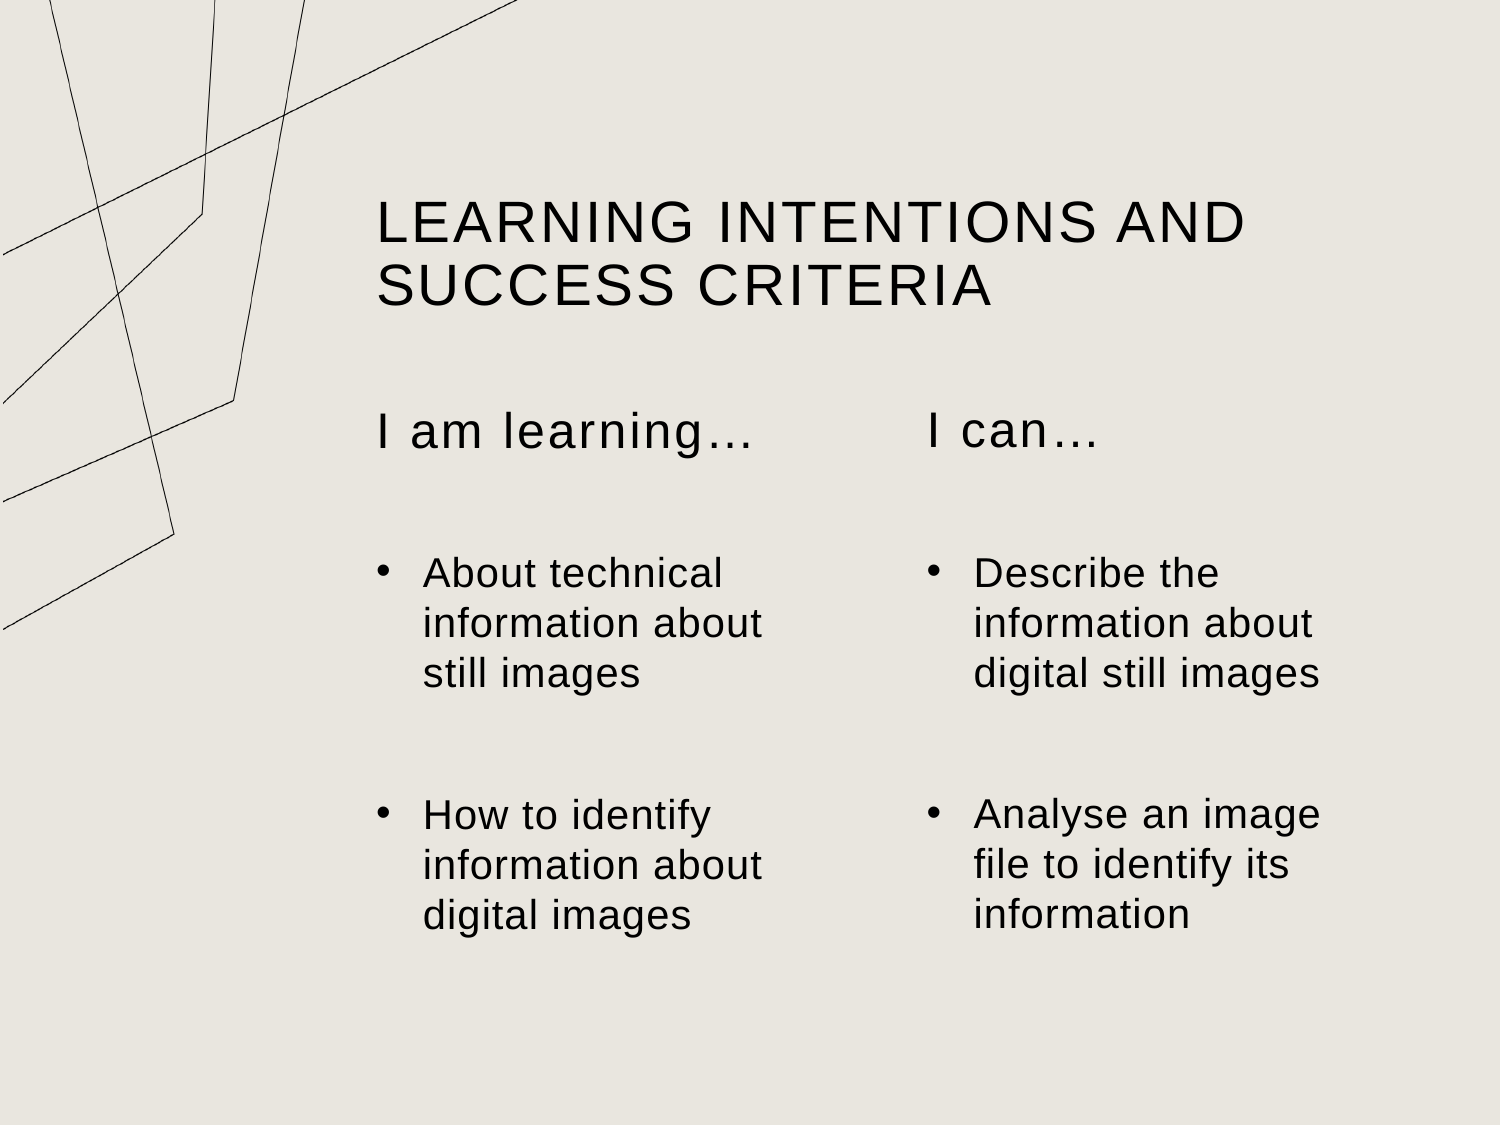

# Learning intentions and success criteria
I can…
I am learning…
About technical information about still images

How to identify information about digital images
Describe the information about digital still images

Analyse an image file to identify its information